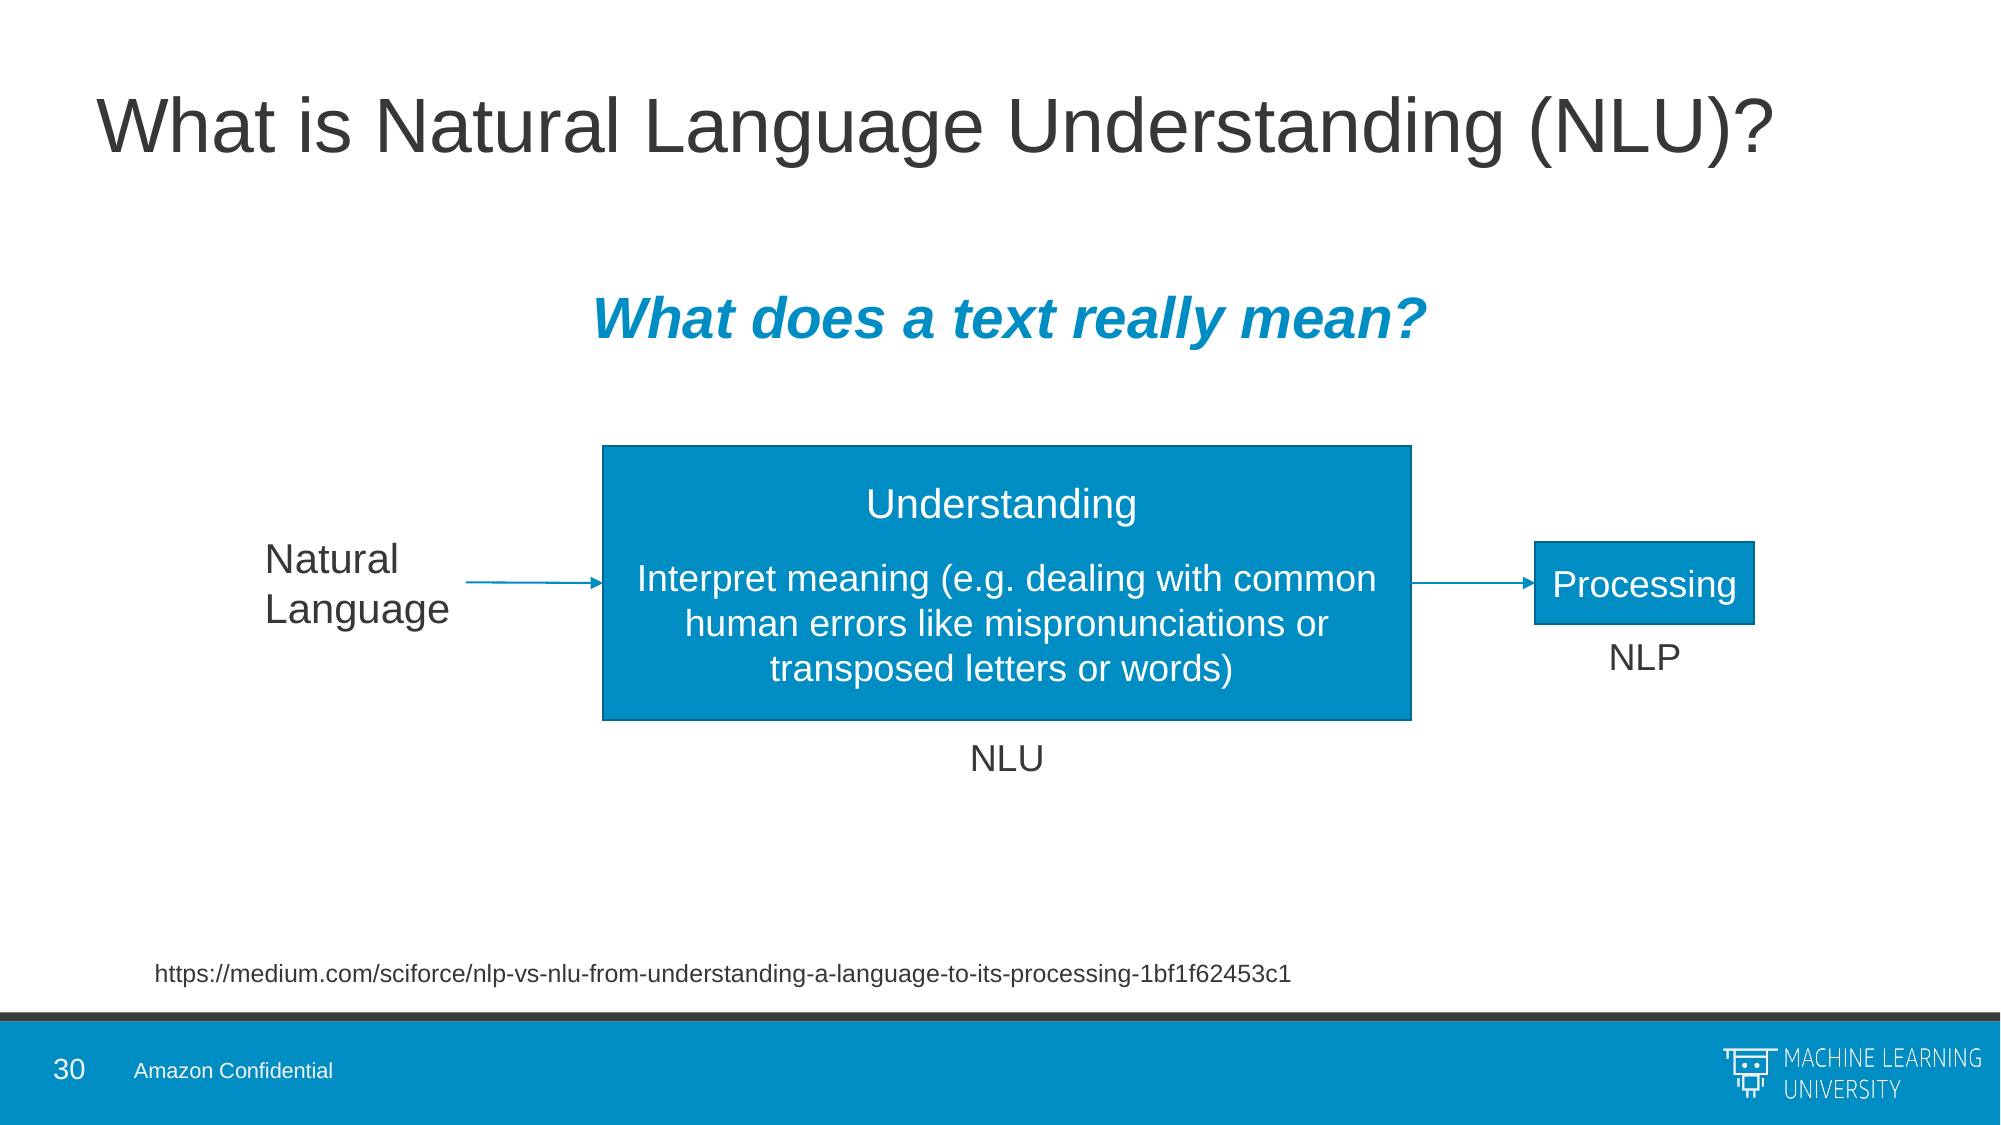

# What is Natural Language Understanding (NLU)?

What does a text really mean?

https://medium.com/sciforce/nlp-vs-nlu-from-understanding-a-language-to-its-processing-1bf1f62453c1
Understanding

Interpret meaning (e.g. dealing with common human errors like mispronunciations or transposed letters or words)
Natural Language
Processing
NLP
NLU